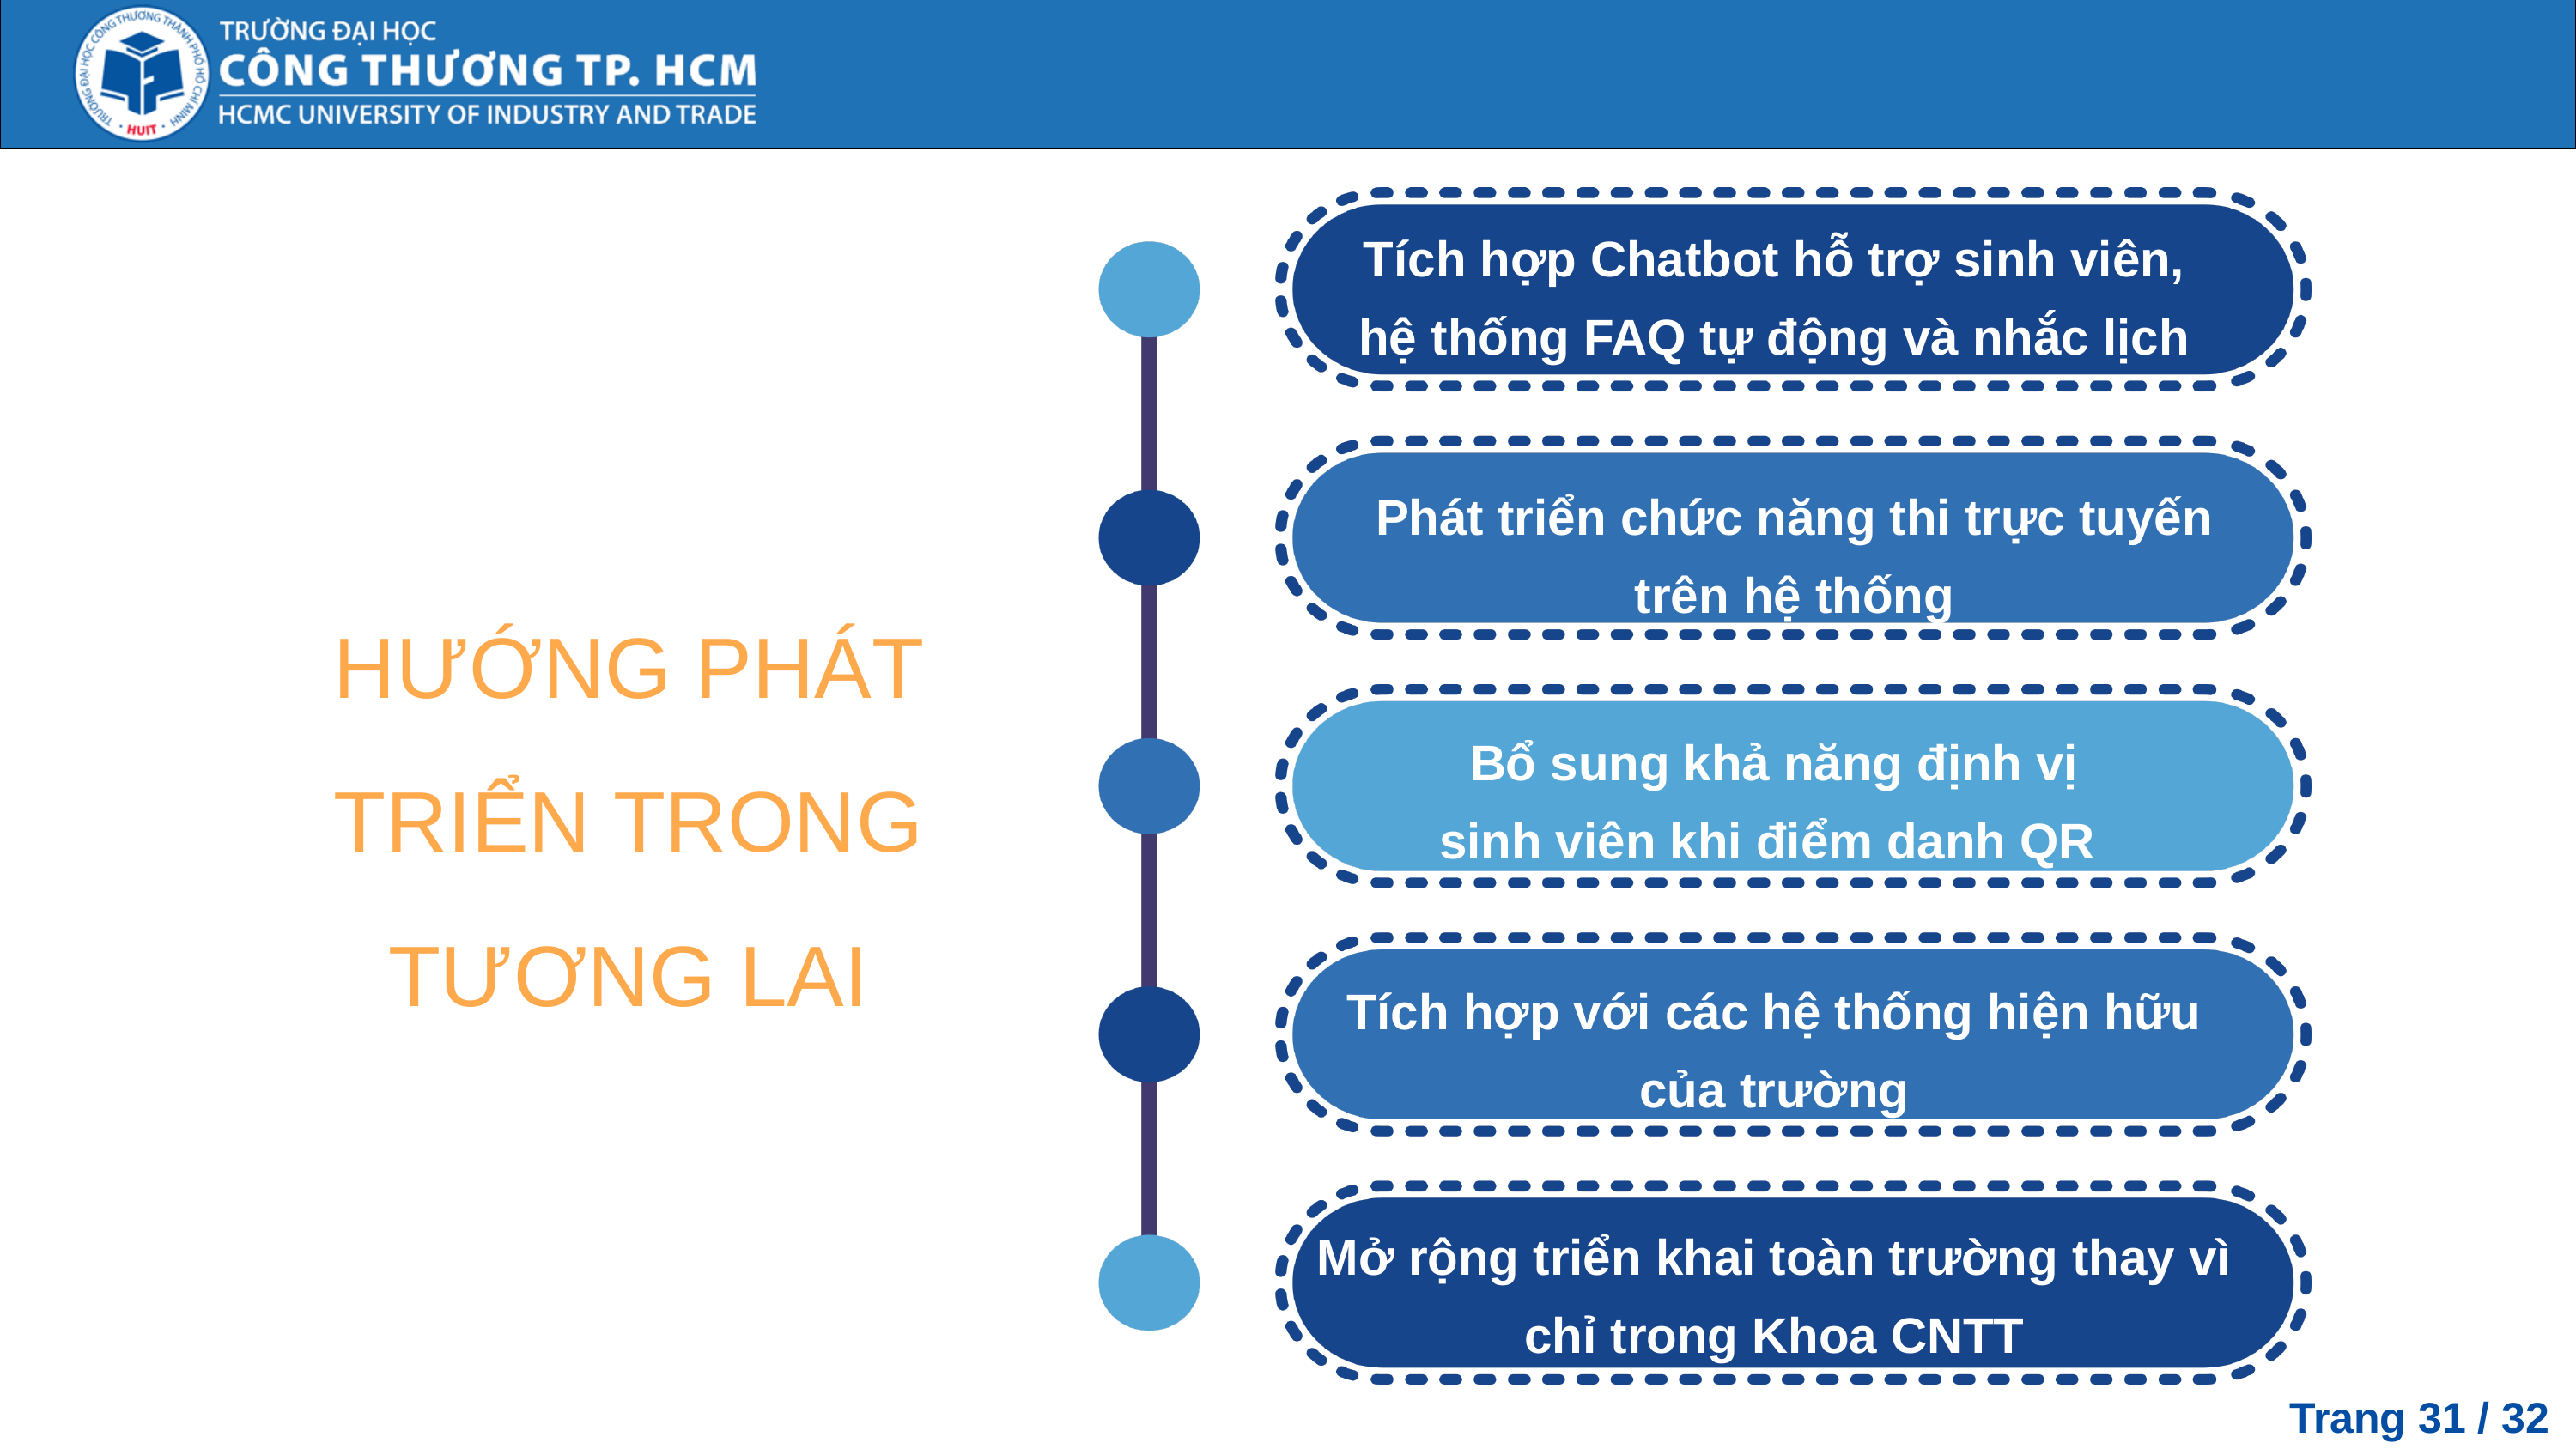

Tích hợp Chatbot hỗ trợ sinh viên, hệ thống FAQ tự động và nhắc lịch thi
Phát triển chức năng thi trực tuyến trên hệ thống
Bổ sung khả năng định vị sinh viên khi điểm danh QR
Tích hợp với các hệ thống hiện hữu của trường
Mở rộng triển khai toàn trường thay vì chỉ trong Khoa CNTT
HƯỚNG PHÁT TRIỂN TRONG TƯƠNG LAI
Trang 31 / 32